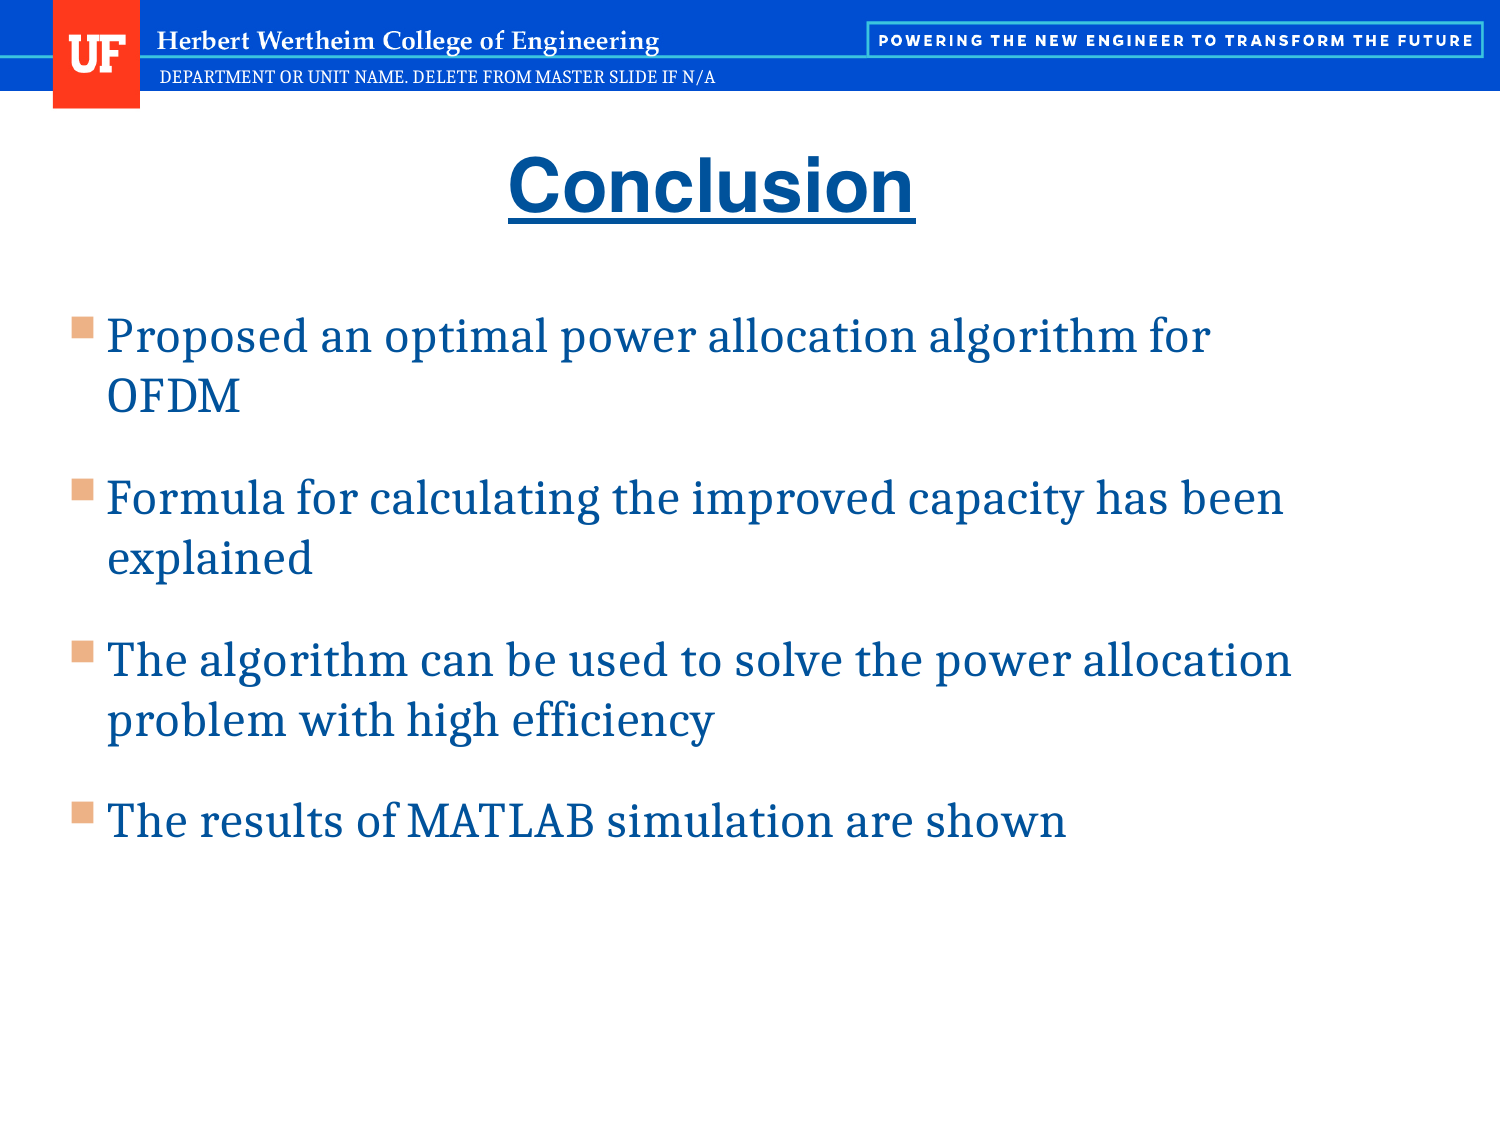

# Conclusion
Proposed an optimal power allocation algorithm for OFDM
Formula for calculating the improved capacity has been explained
The algorithm can be used to solve the power allocation problem with high efficiency
The results of MATLAB simulation are shown